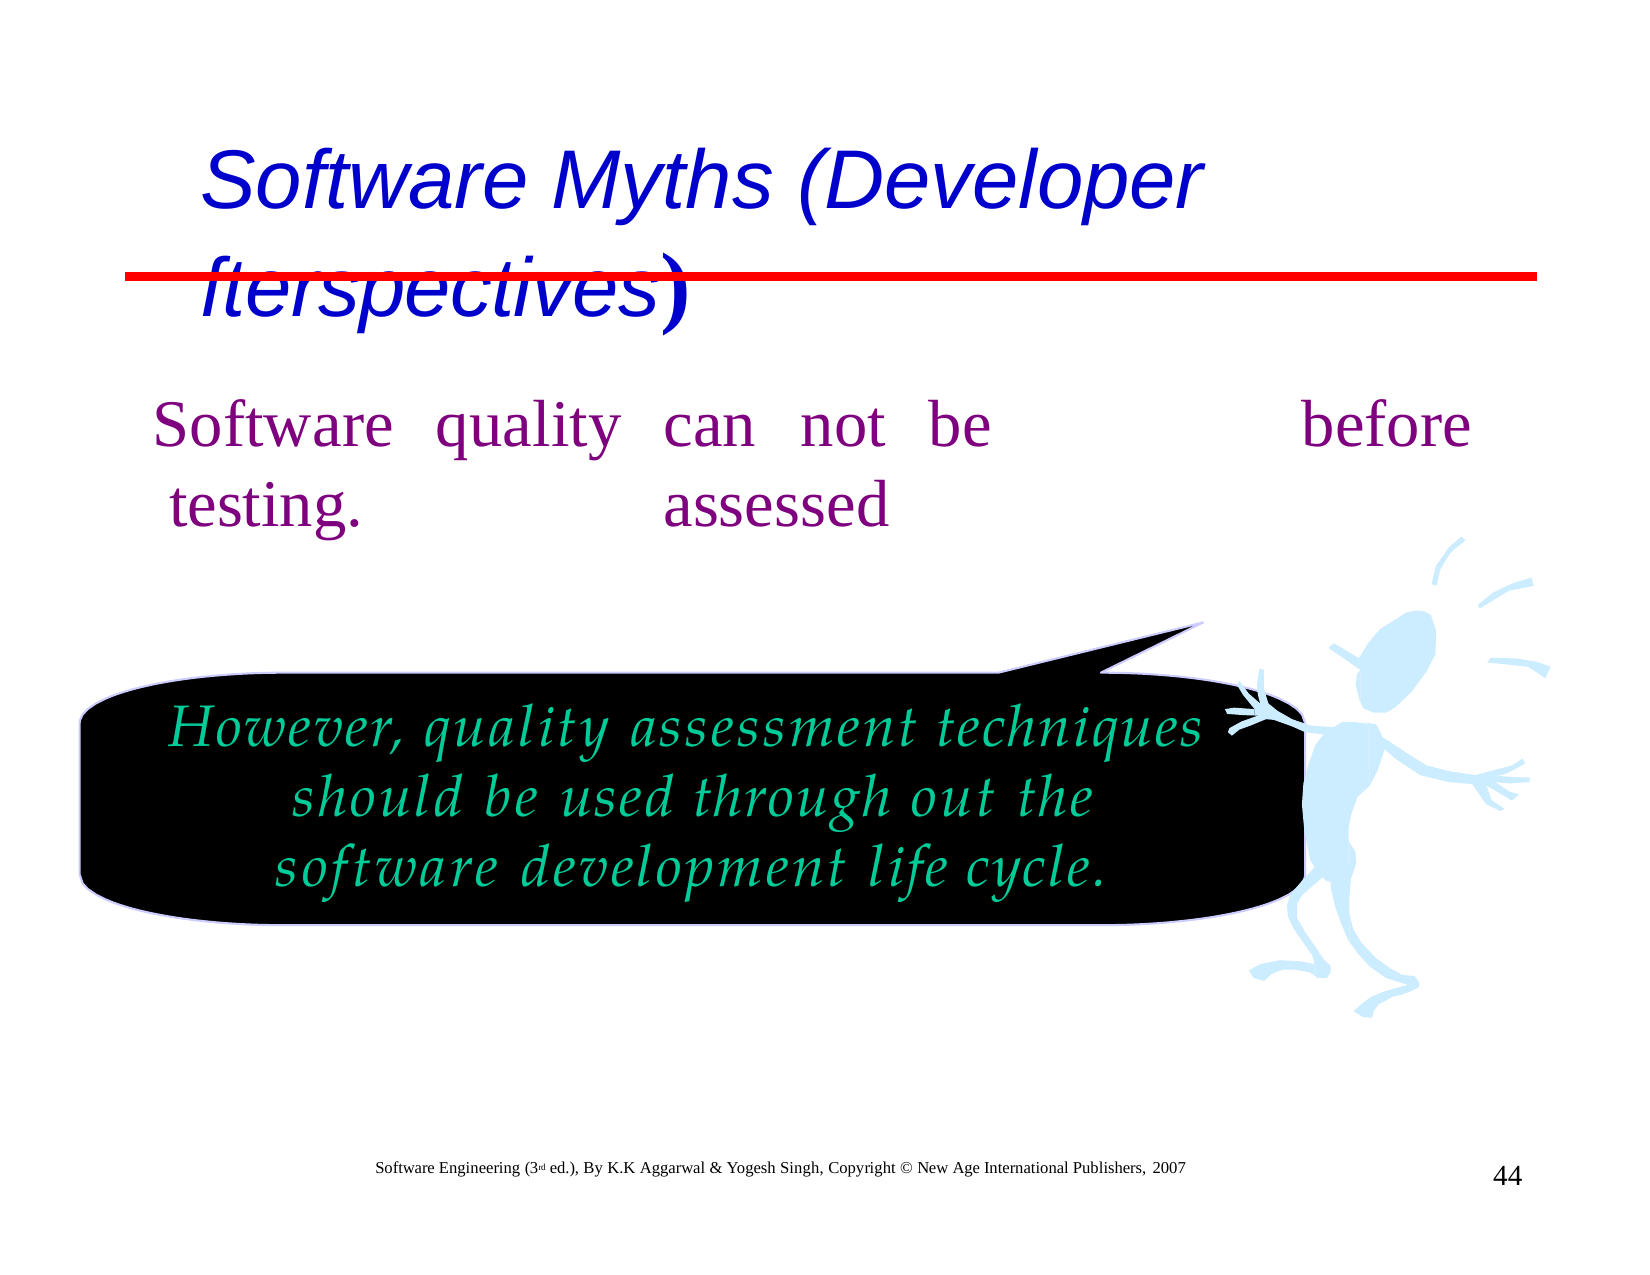

# Software Myths (Developer fterspectives)

Software  testing.
quality
can	not	be	assessed
before

However, quality assessment techniques  should be used through out the  software development life cycle.

Software Engineering (3rd  ed.), By K.K Aggarwal & Yogesh Singh, Copyright © New Age International Publishers, 2007
44